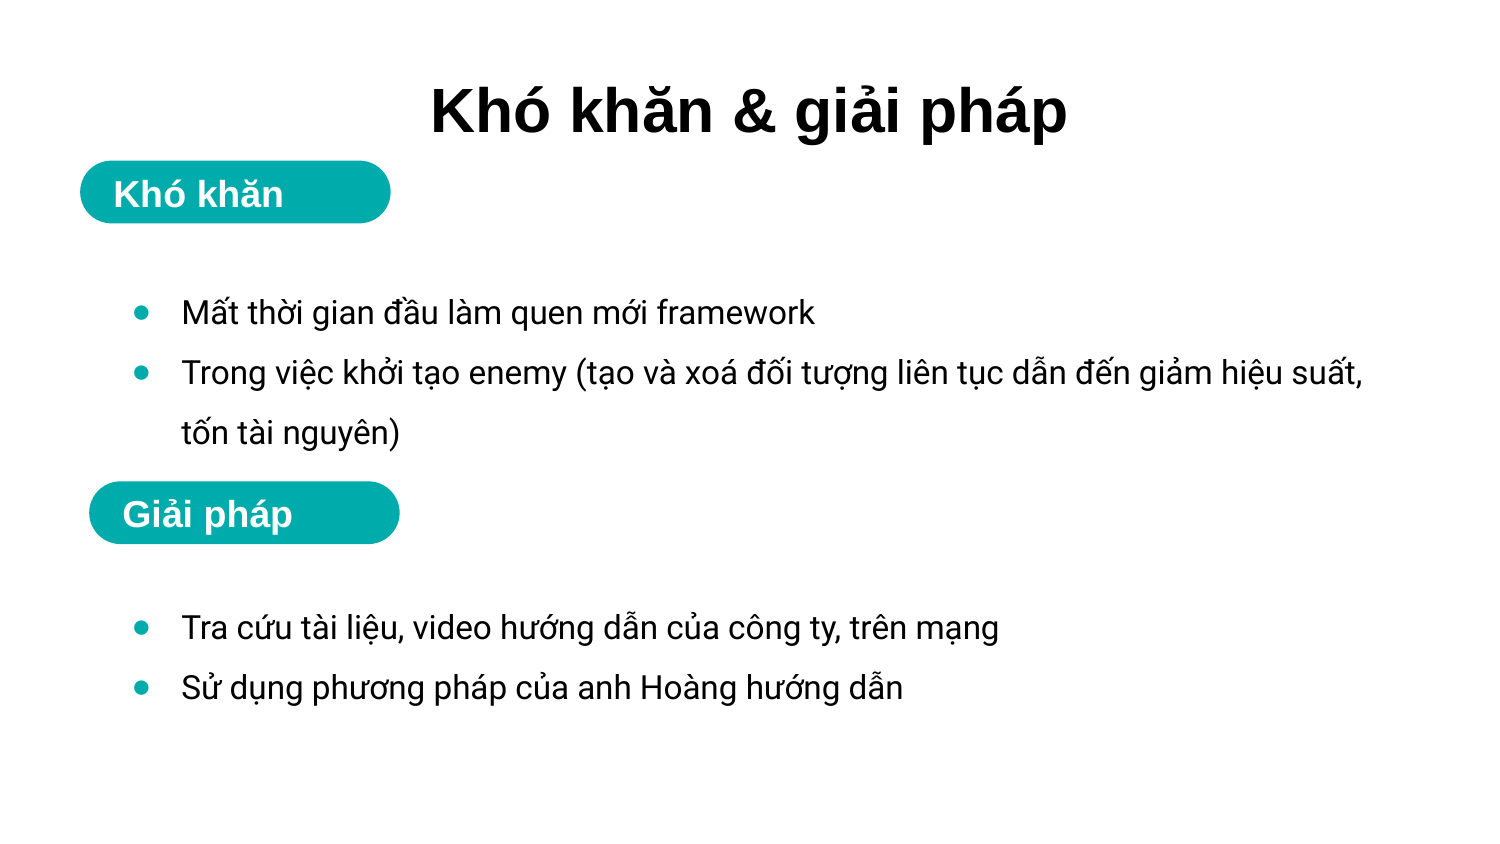

# Khó khăn & giải pháp

Khó khăn
Mất thời gian đầu làm quen mới framework
Trong việc khởi tạo enemy (tạo và xoá đối tượng liên tục dẫn đến giảm hiệu suất, tốn tài nguyên)

Giải pháp
Tra cứu tài liệu, video hướng dẫn của công ty, trên mạng
Sử dụng phương pháp của anh Hoàng hướng dẫn